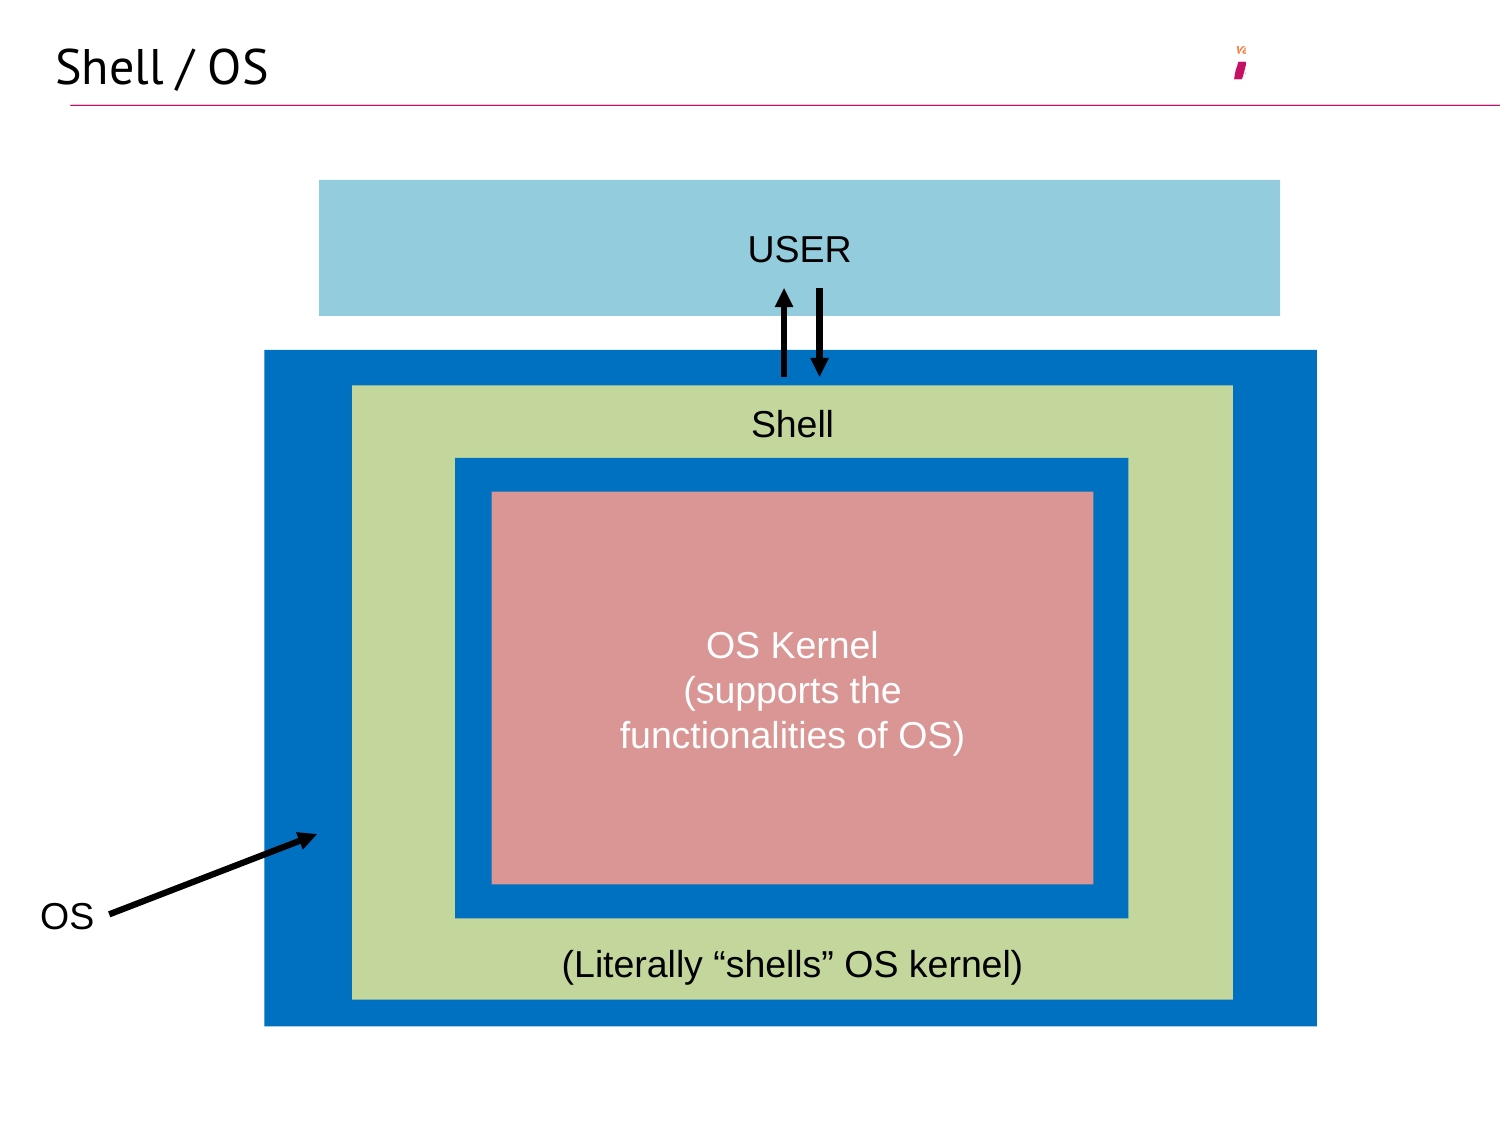

# Shell / OS
USER

Shell

(Literally “shells” OS kernel)

OS Kernel
(supports the
functionalities of OS)
OS